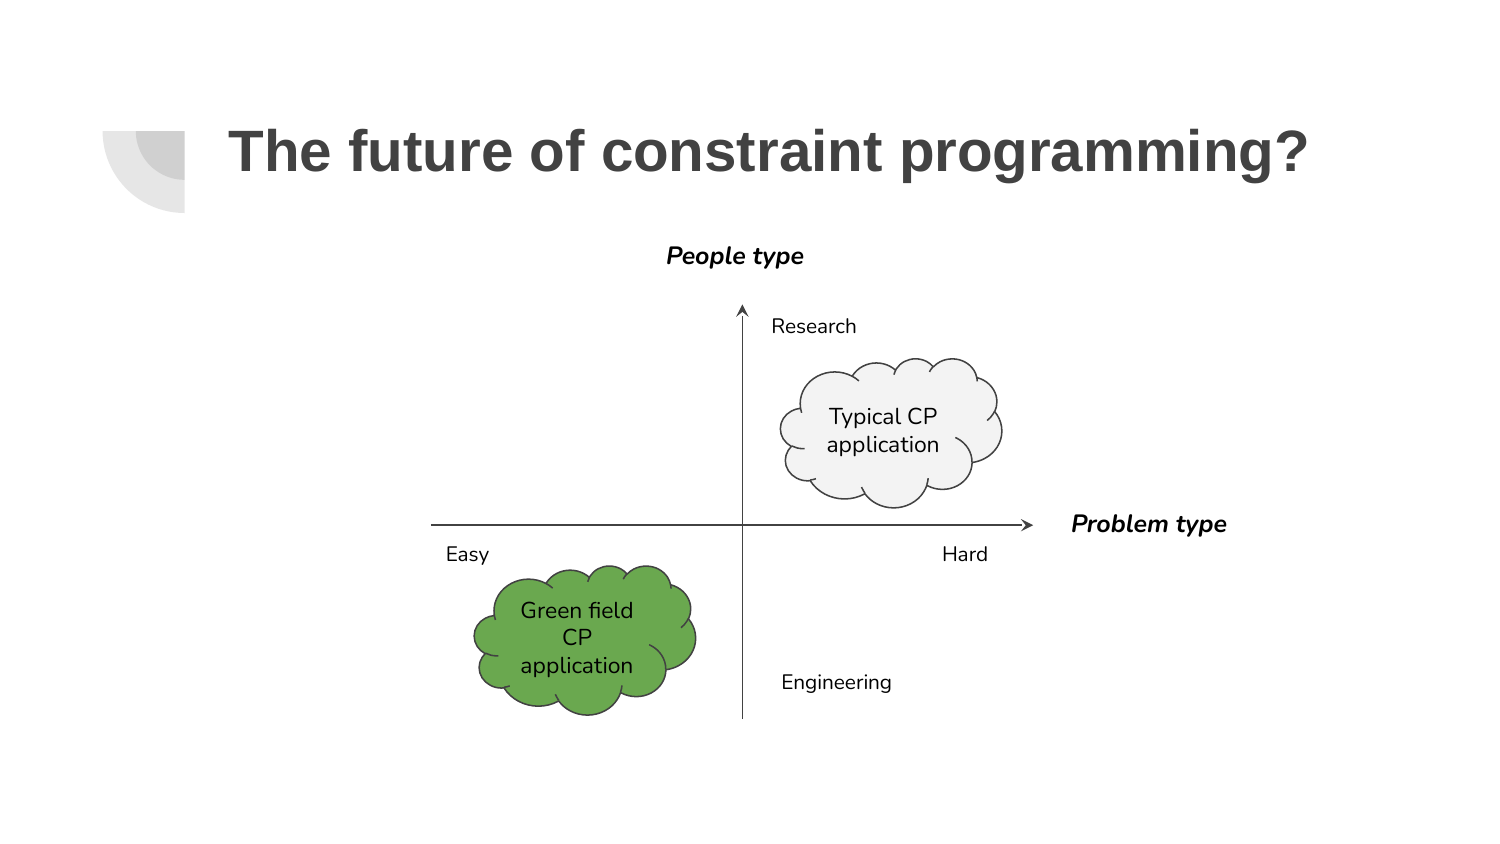

# The future of constraint programming?
People type
Research
Typical CP
application
Problem type
Easy
Hard
Green field CP
application
Engineering